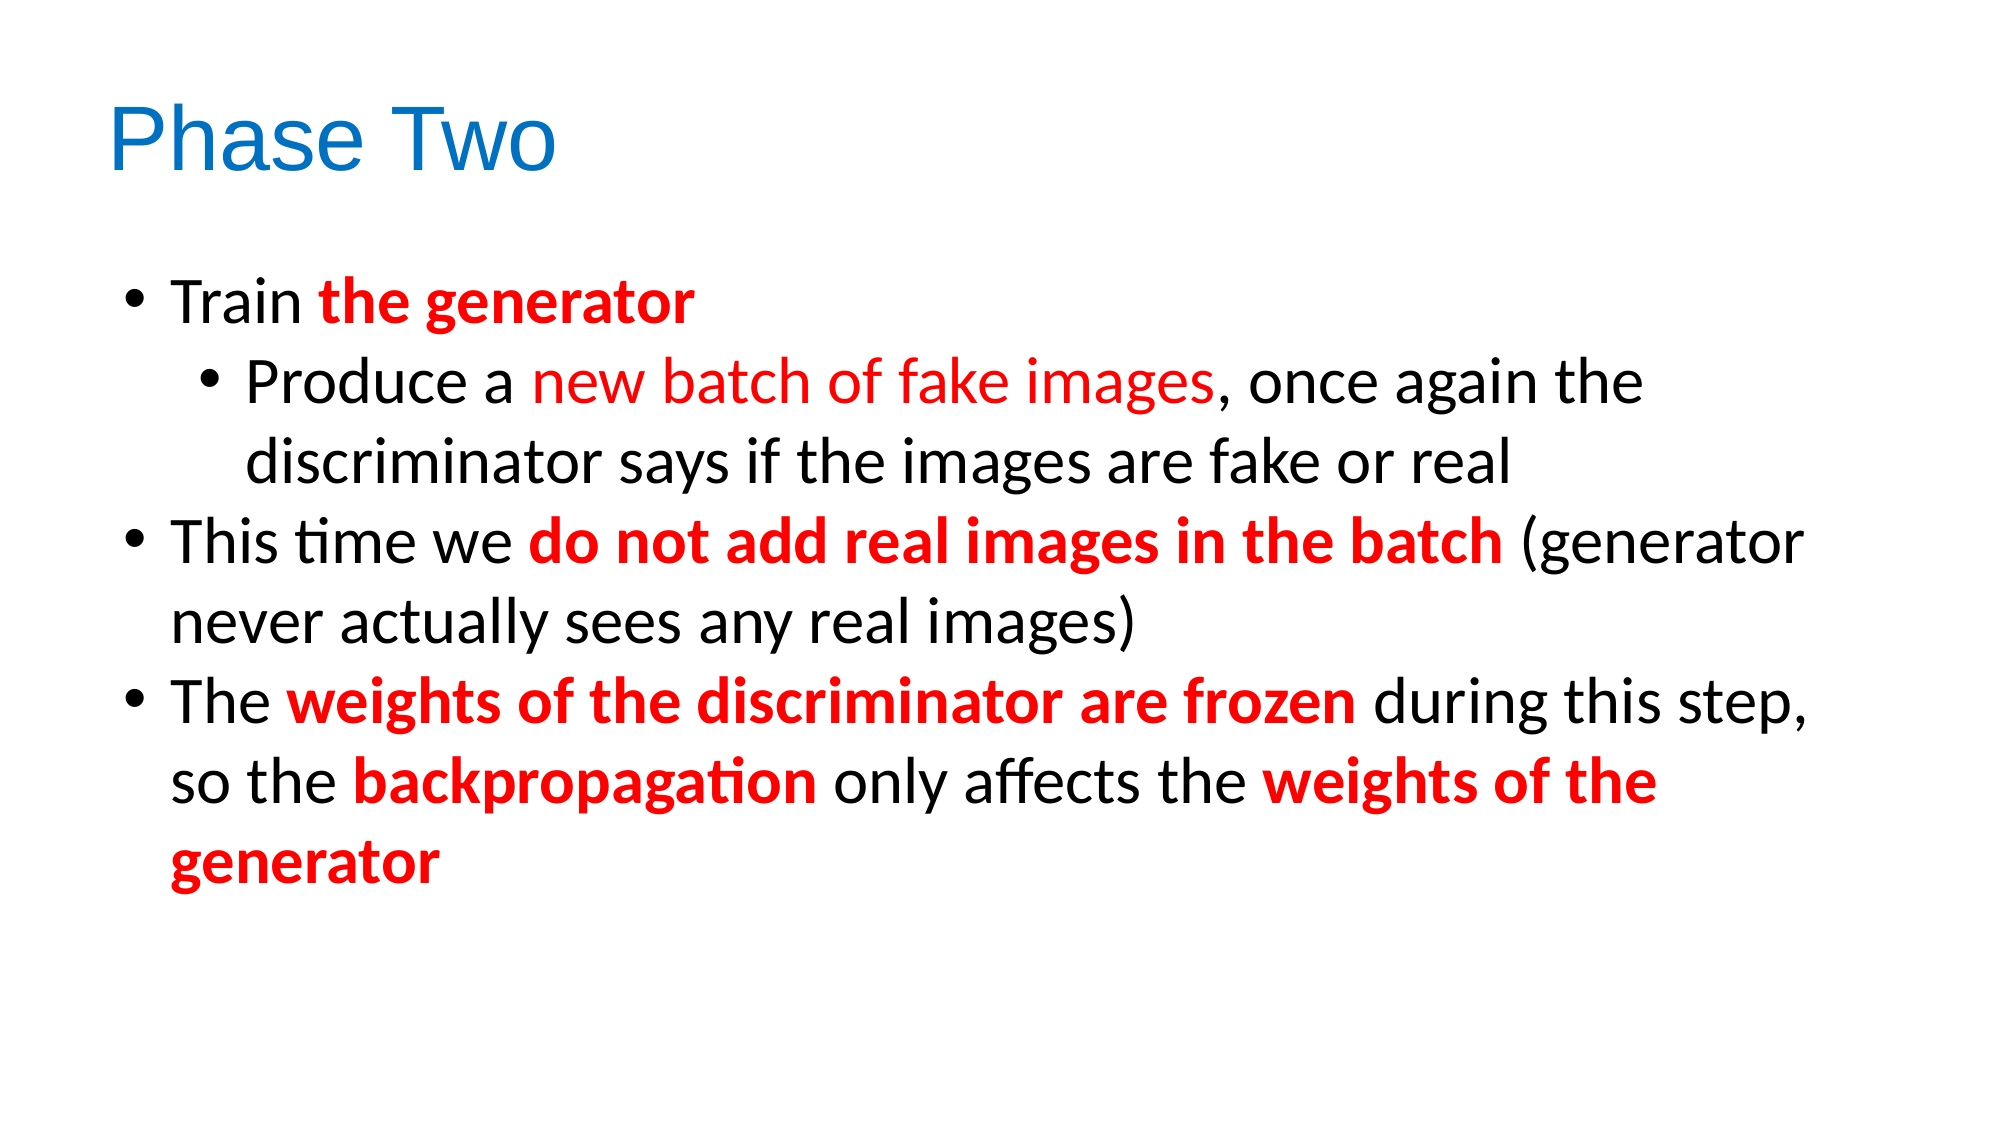

Phase Two
Train the generator
Produce a new batch of fake images, once again the discriminator says if the images are fake or real
This time we do not add real images in the batch (generator never actually sees any real images)
The weights of the discriminator are frozen during this step, so the backpropagation only affects the weights of the generator